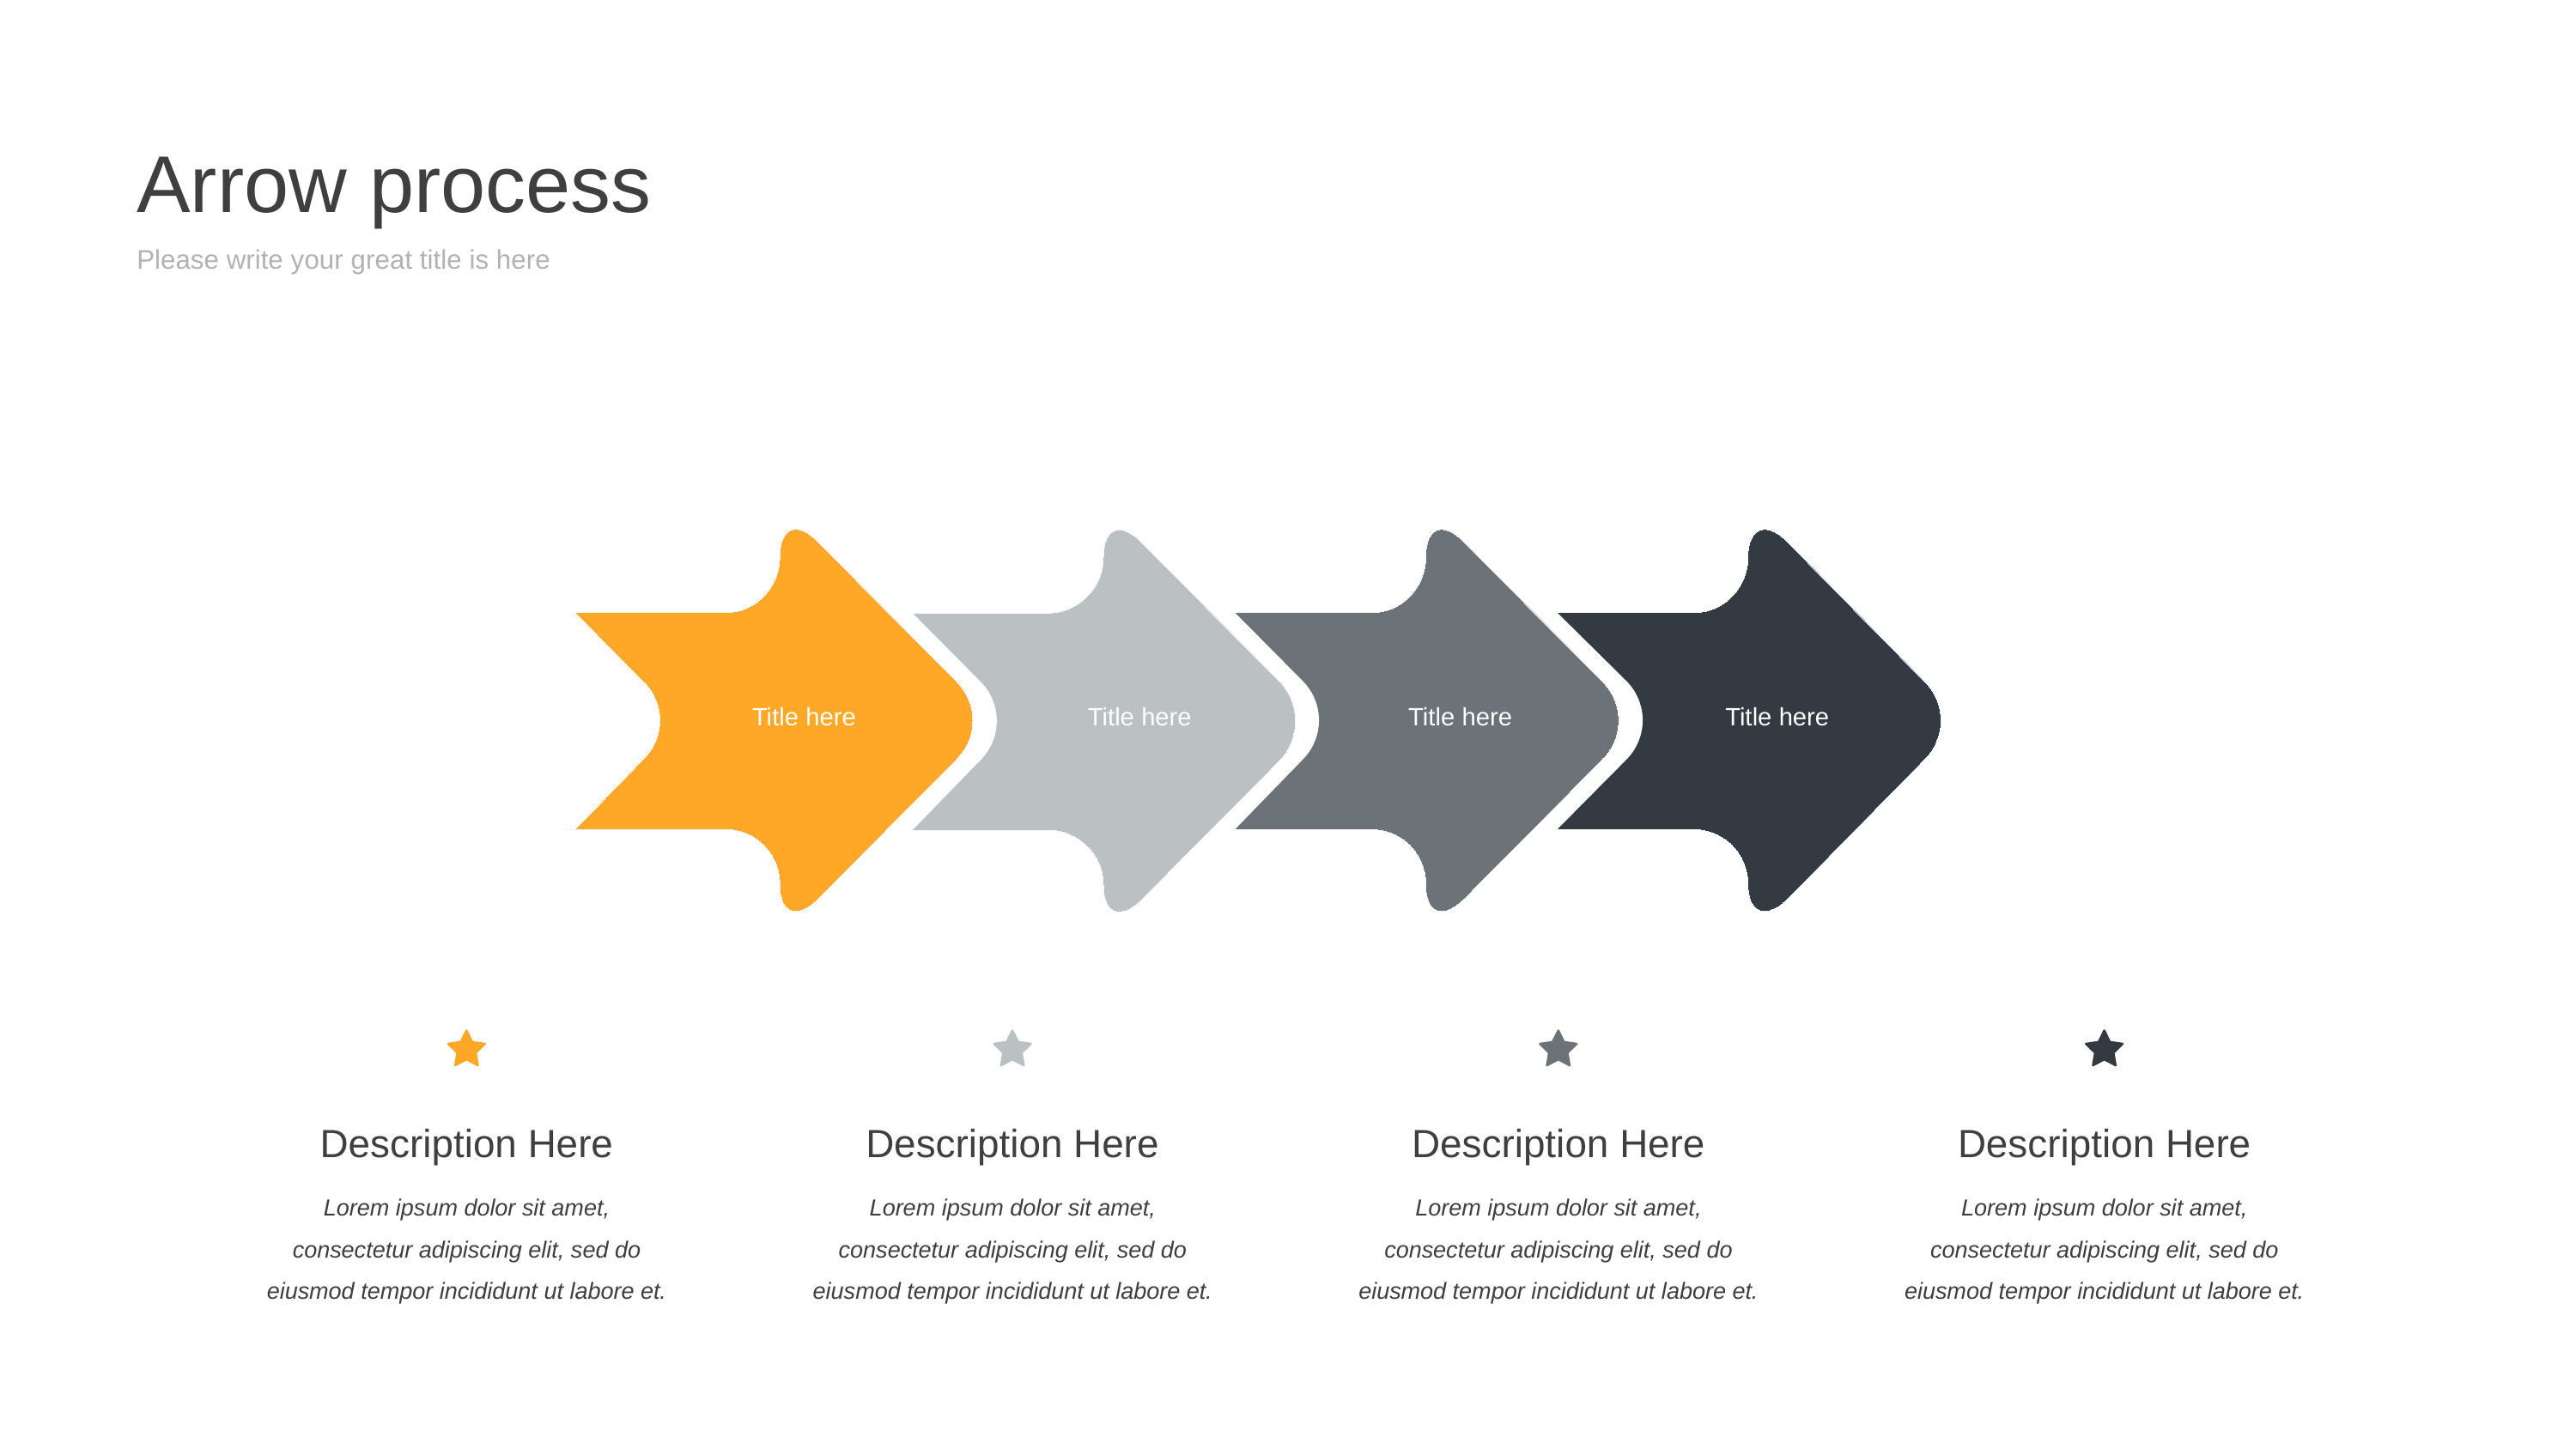

Arrow process
Please write your great title is here

Title here
Title here
Title here
Title here

Description Here
Lorem ipsum dolor sit amet, consectetur adipiscing elit, sed do eiusmod tempor incididunt ut labore et.
Description Here
Lorem ipsum dolor sit amet, consectetur adipiscing elit, sed do eiusmod tempor incididunt ut labore et.
Description Here
Lorem ipsum dolor sit amet, consectetur adipiscing elit, sed do eiusmod tempor incididunt ut labore et.
Description Here
Lorem ipsum dolor sit amet, consectetur adipiscing elit, sed do eiusmod tempor incididunt ut labore et.